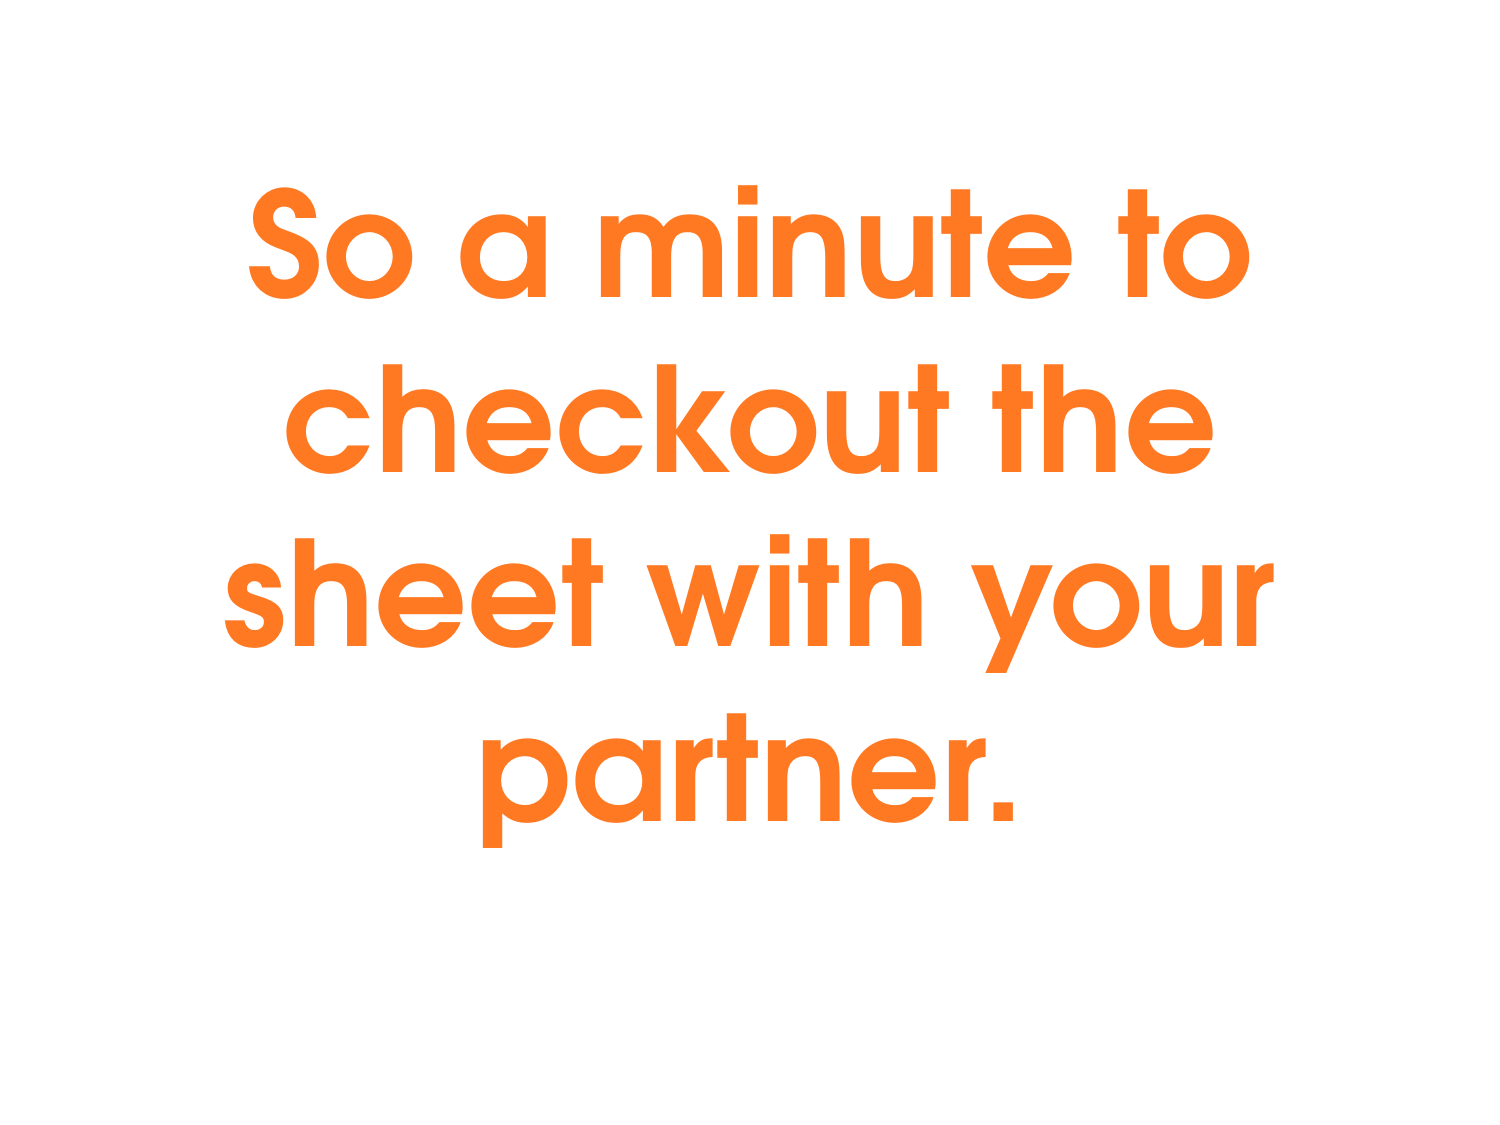

# So a minute to checkout the sheet with your partner.